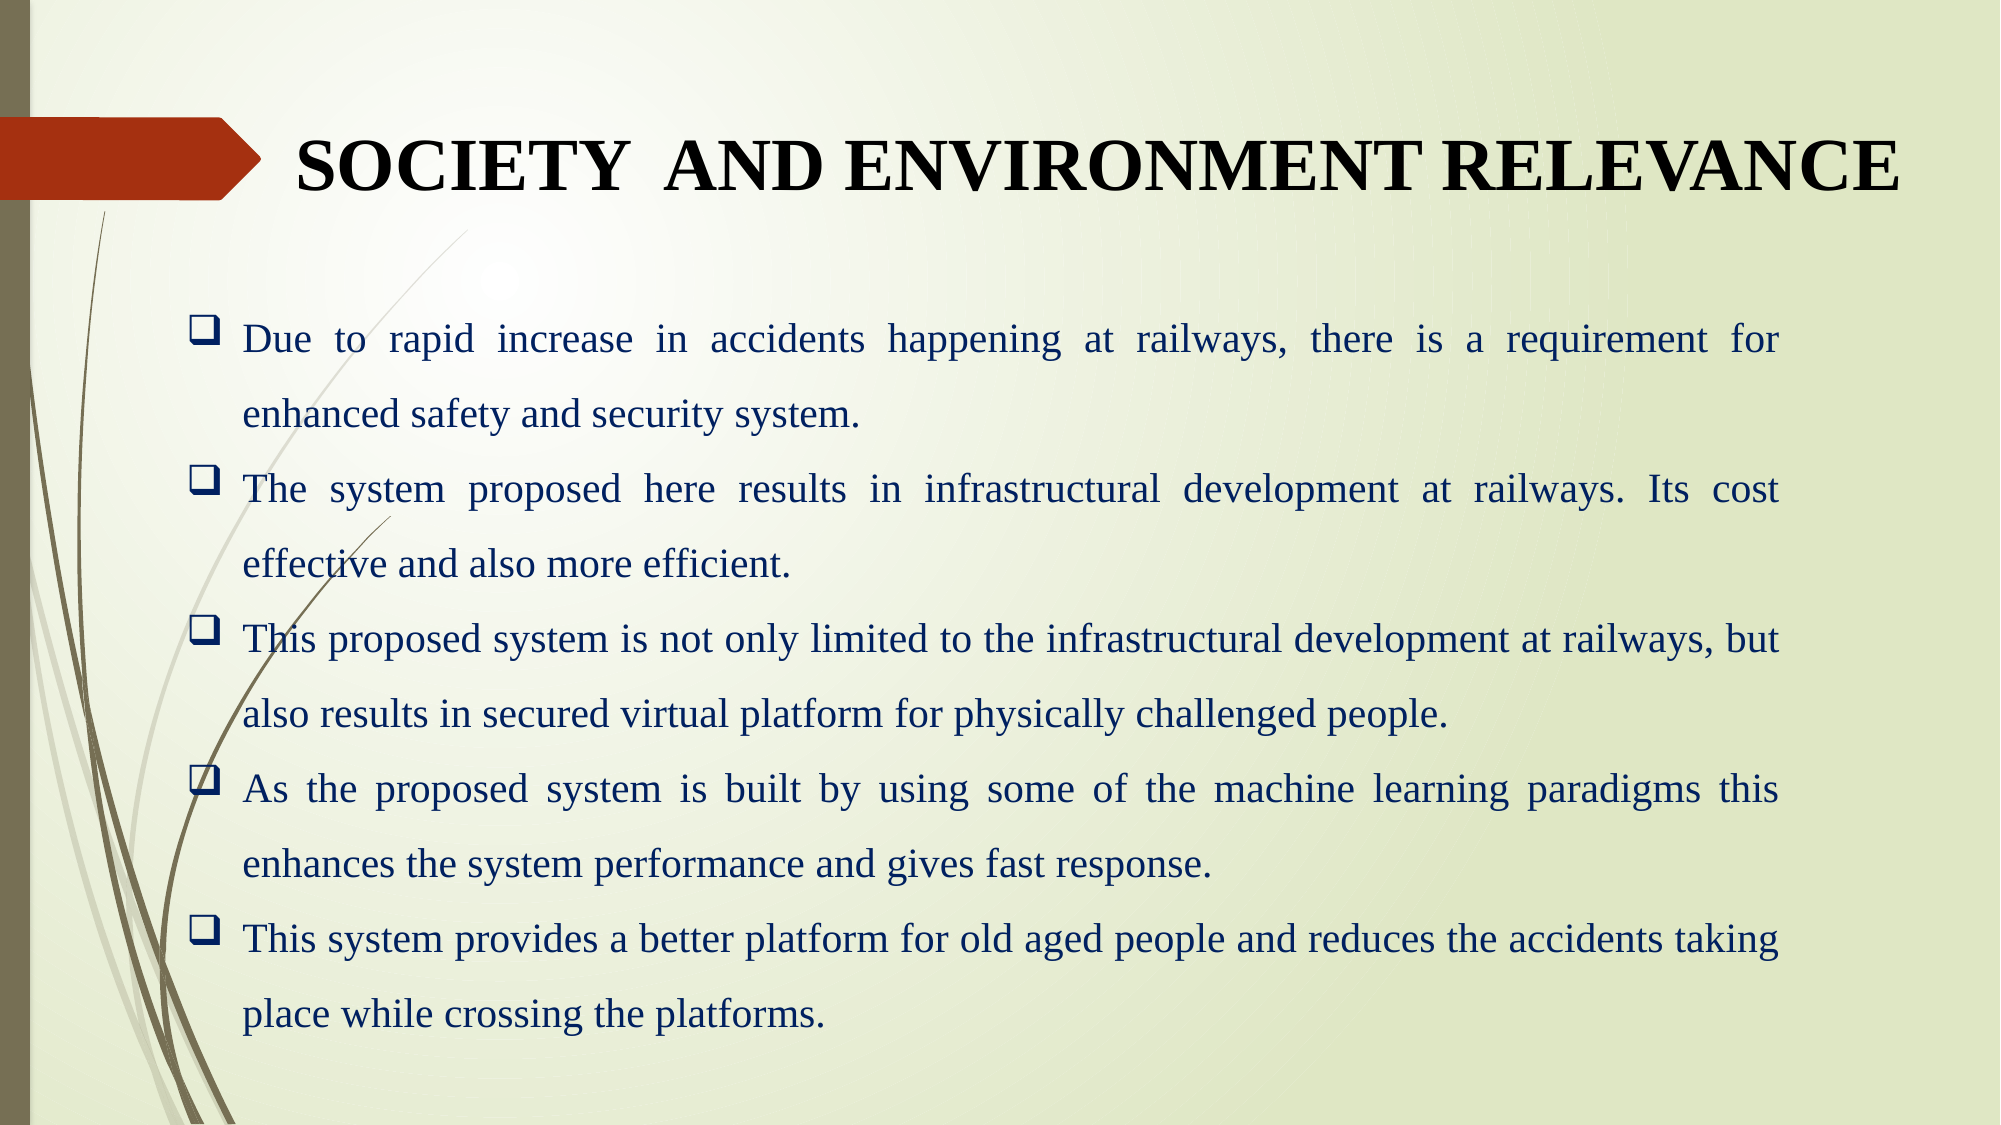

SOCIETY  AND ENVIRONMENT RELEVANCE
Due to rapid increase in accidents happening at railways, there is a requirement for enhanced safety and security system.
The system proposed here results in infrastructural development at railways. Its cost effective and also more efficient.
This proposed system is not only limited to the infrastructural development at railways, but also results in secured virtual platform for physically challenged people.
As the proposed system is built by using some of the machine learning paradigms this enhances the system performance and gives fast response.
This system provides a better platform for old aged people and reduces the accidents taking place while crossing the platforms.